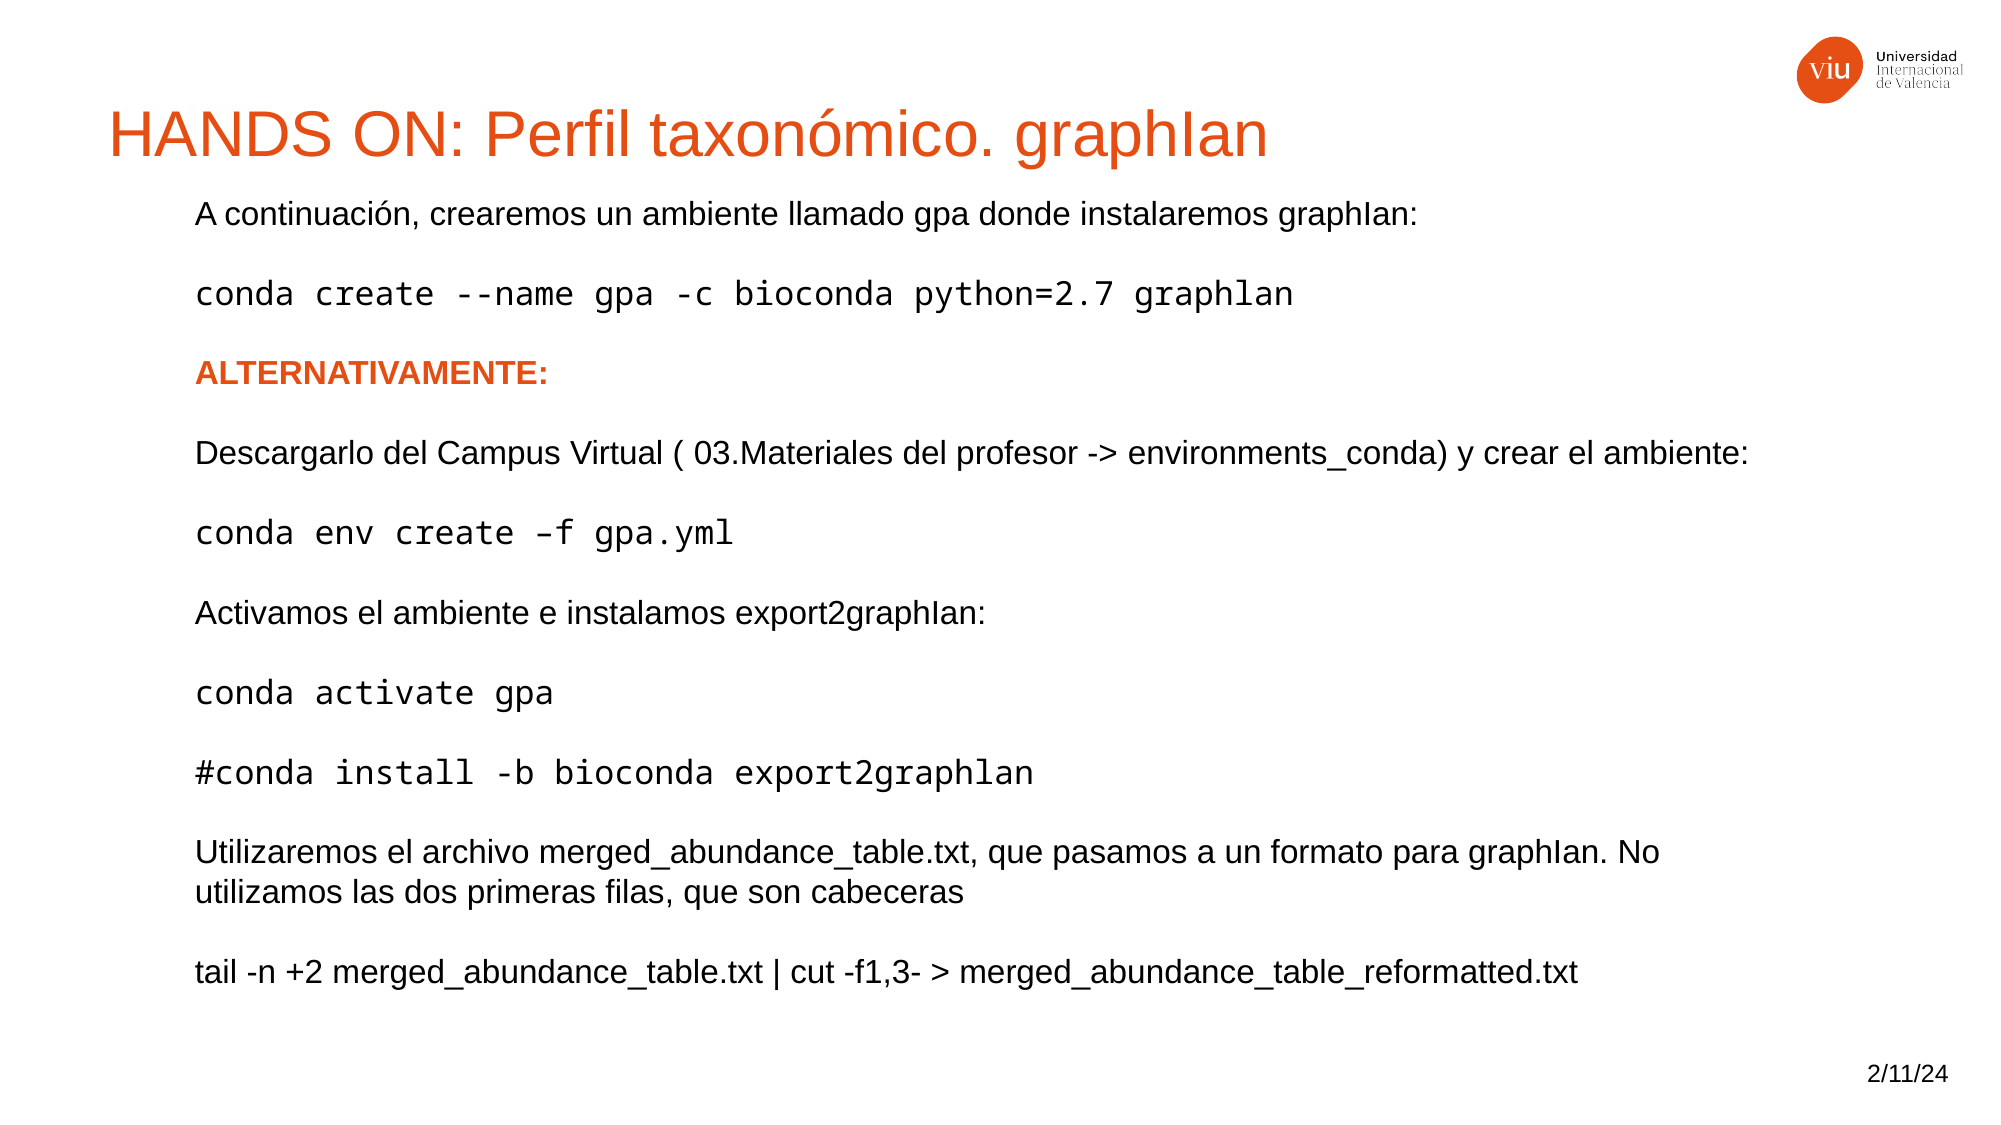

HANDS ON: Perfil taxonómico. graphIan
A continuación, crearemos un ambiente llamado gpa donde instalaremos graphIan:

conda create --name gpa -c bioconda python=2.7 graphlan

ALTERNATIVAMENTE:

Descargarlo del Campus Virtual ( 03.Materiales del profesor -> environments_conda) y crear el ambiente:

conda env create –f gpa.yml

Activamos el ambiente e instalamos export2graphIan:

conda activate gpa

#conda install -b bioconda export2graphlan

Utilizaremos el archivo merged_abundance_table.txt, que pasamos a un formato para graphIan. No utilizamos las dos primeras filas, que son cabeceras

tail -n +2 merged_abundance_table.txt | cut -f1,3- > merged_abundance_table_reformatted.txt